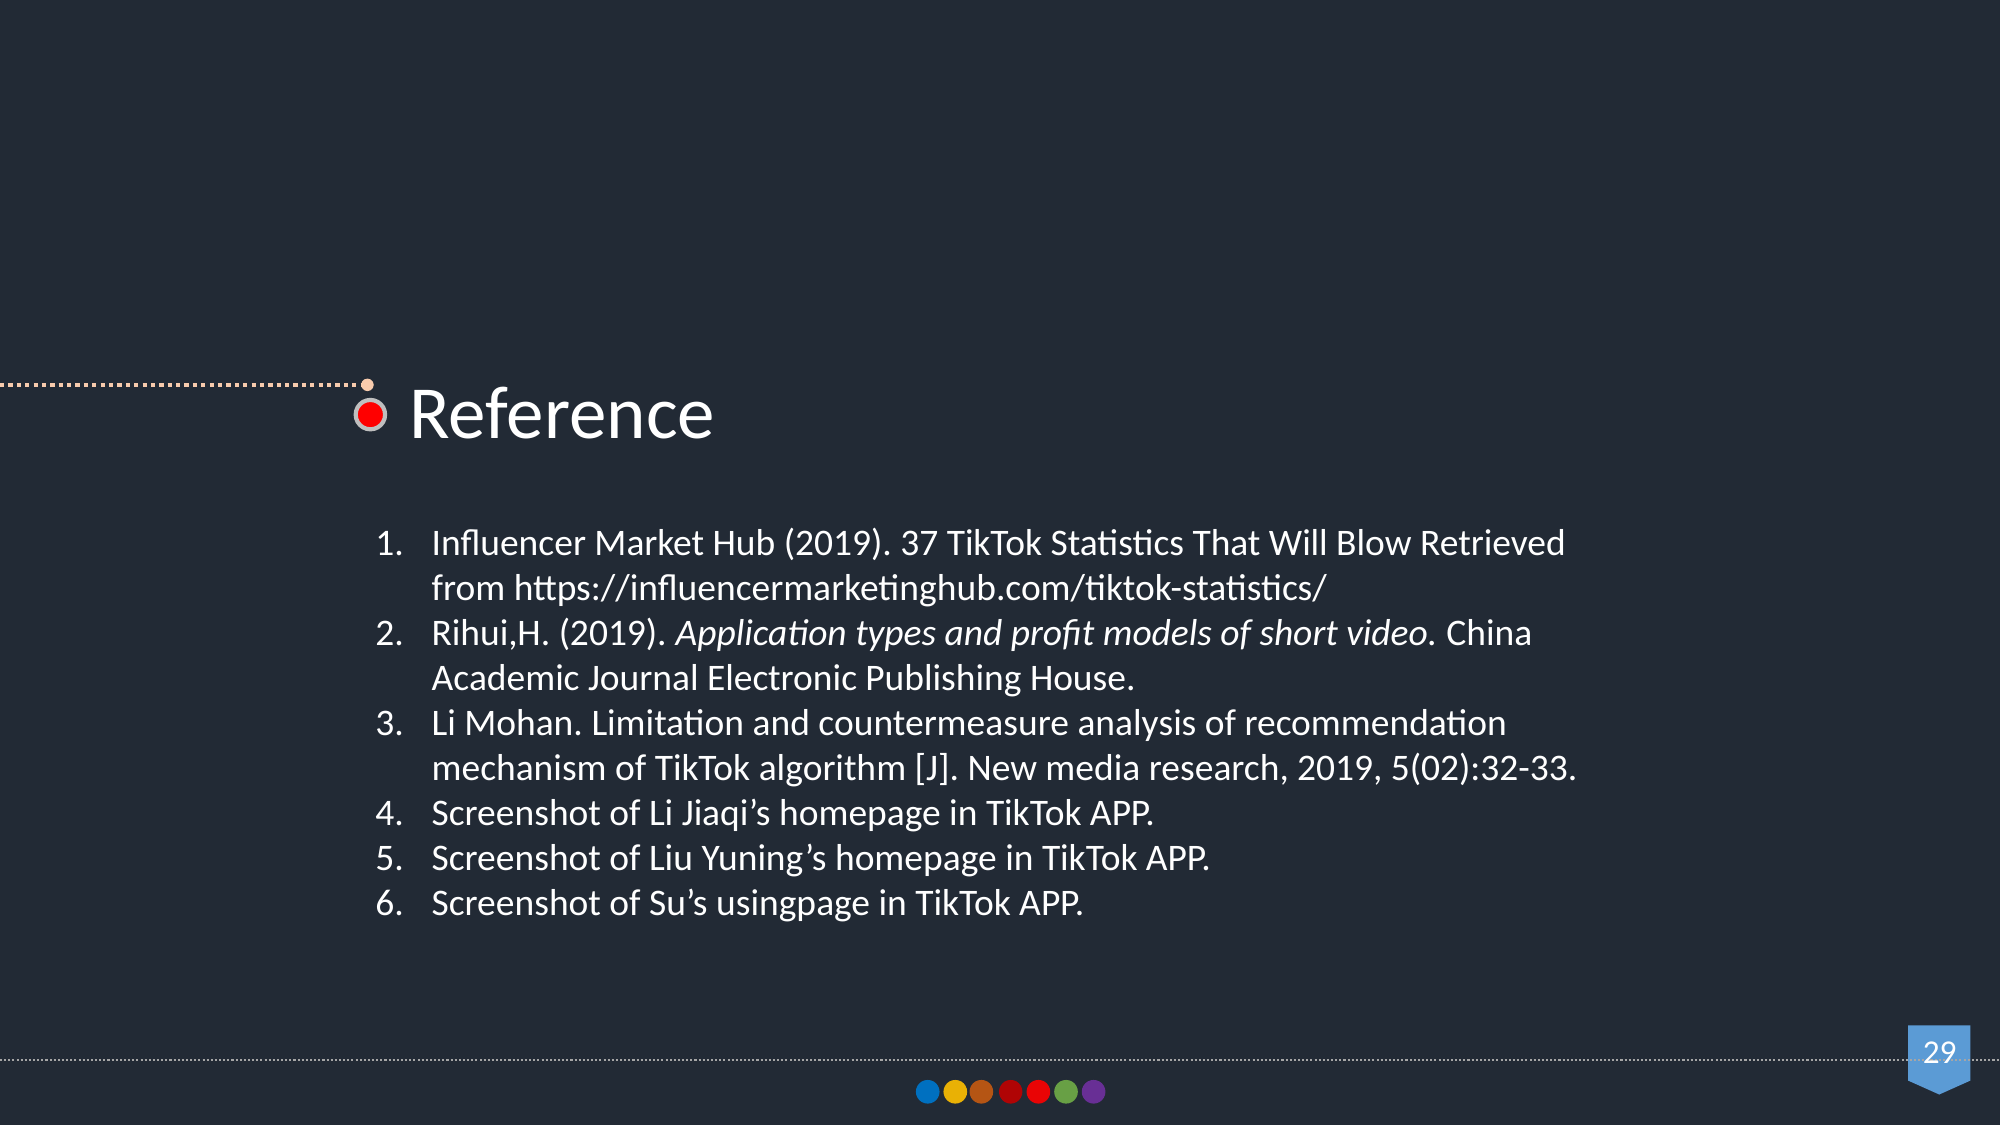

Reference

Influencer Market Hub (2019). 37 TikTok Statistics That Will Blow Retrieved from https://influencermarketinghub.com/tiktok-statistics/
Rihui,H. (2019). Application types and profit models of short video. China Academic Journal Electronic Publishing House.
Li Mohan. Limitation and countermeasure analysis of recommendation mechanism of TikTok algorithm [J]. New media research, 2019, 5(02):32-33.
Screenshot of Li Jiaqi’s homepage in TikTok APP.
Screenshot of Liu Yuning’s homepage in TikTok APP.
Screenshot of Su’s usingpage in TikTok APP.

29